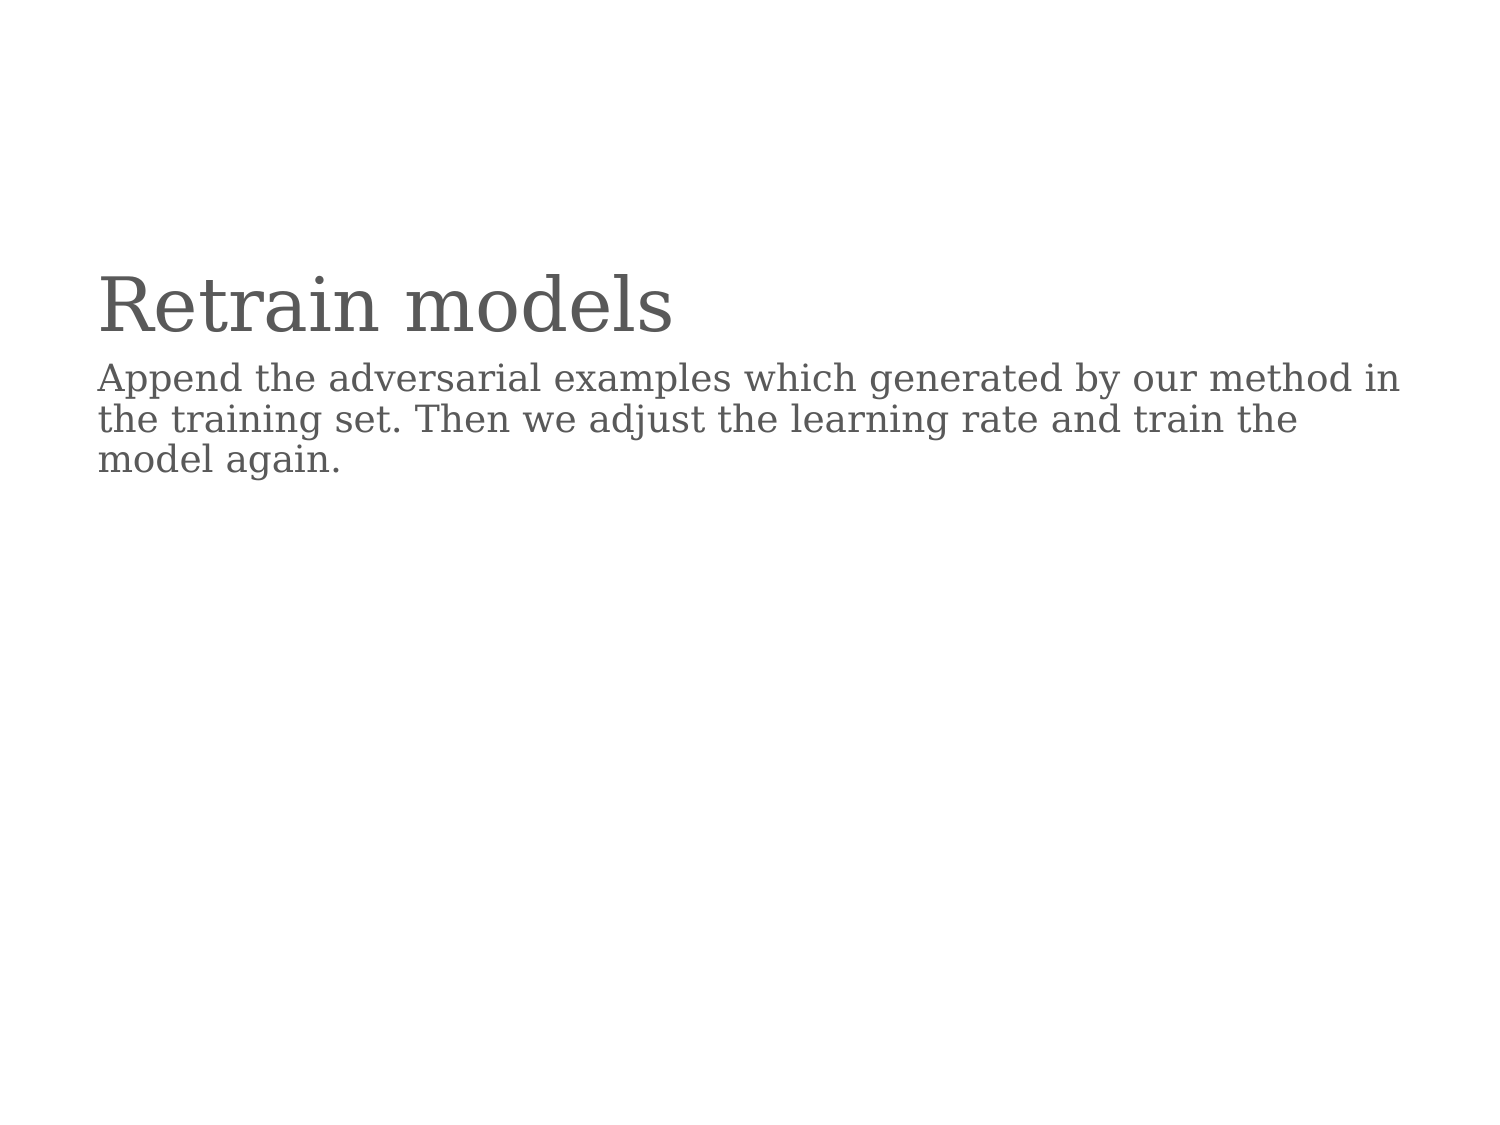

# Retrain models
Append the adversarial examples which generated by our method in the training set. Then we adjust the learning rate and train the model again.

90